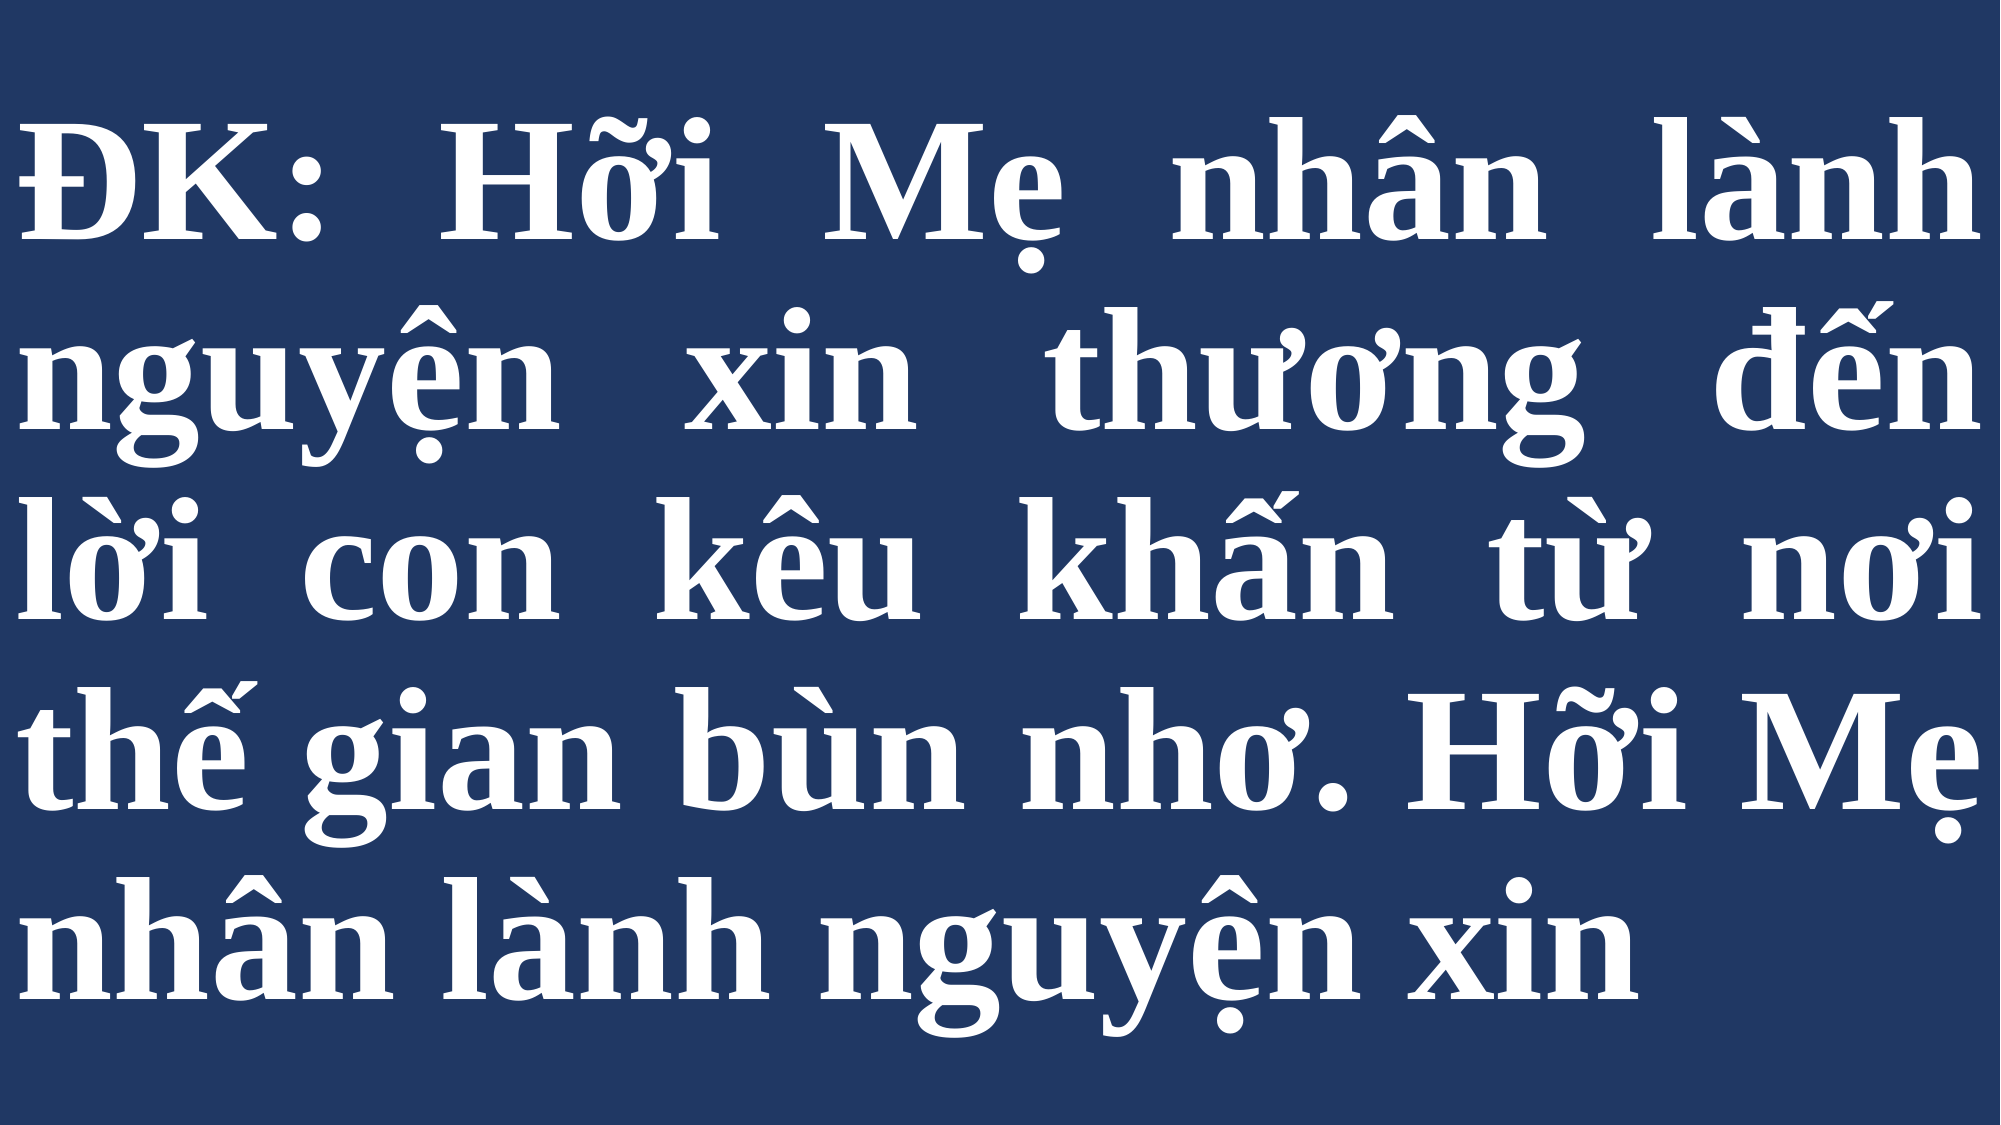

# ĐK: Hỡi Mẹ nhân lành nguyện xin thương đến lời con kêu khấn từ nơi thế gian bùn nhơ. Hỡi Mẹ nhân lành nguyện xin